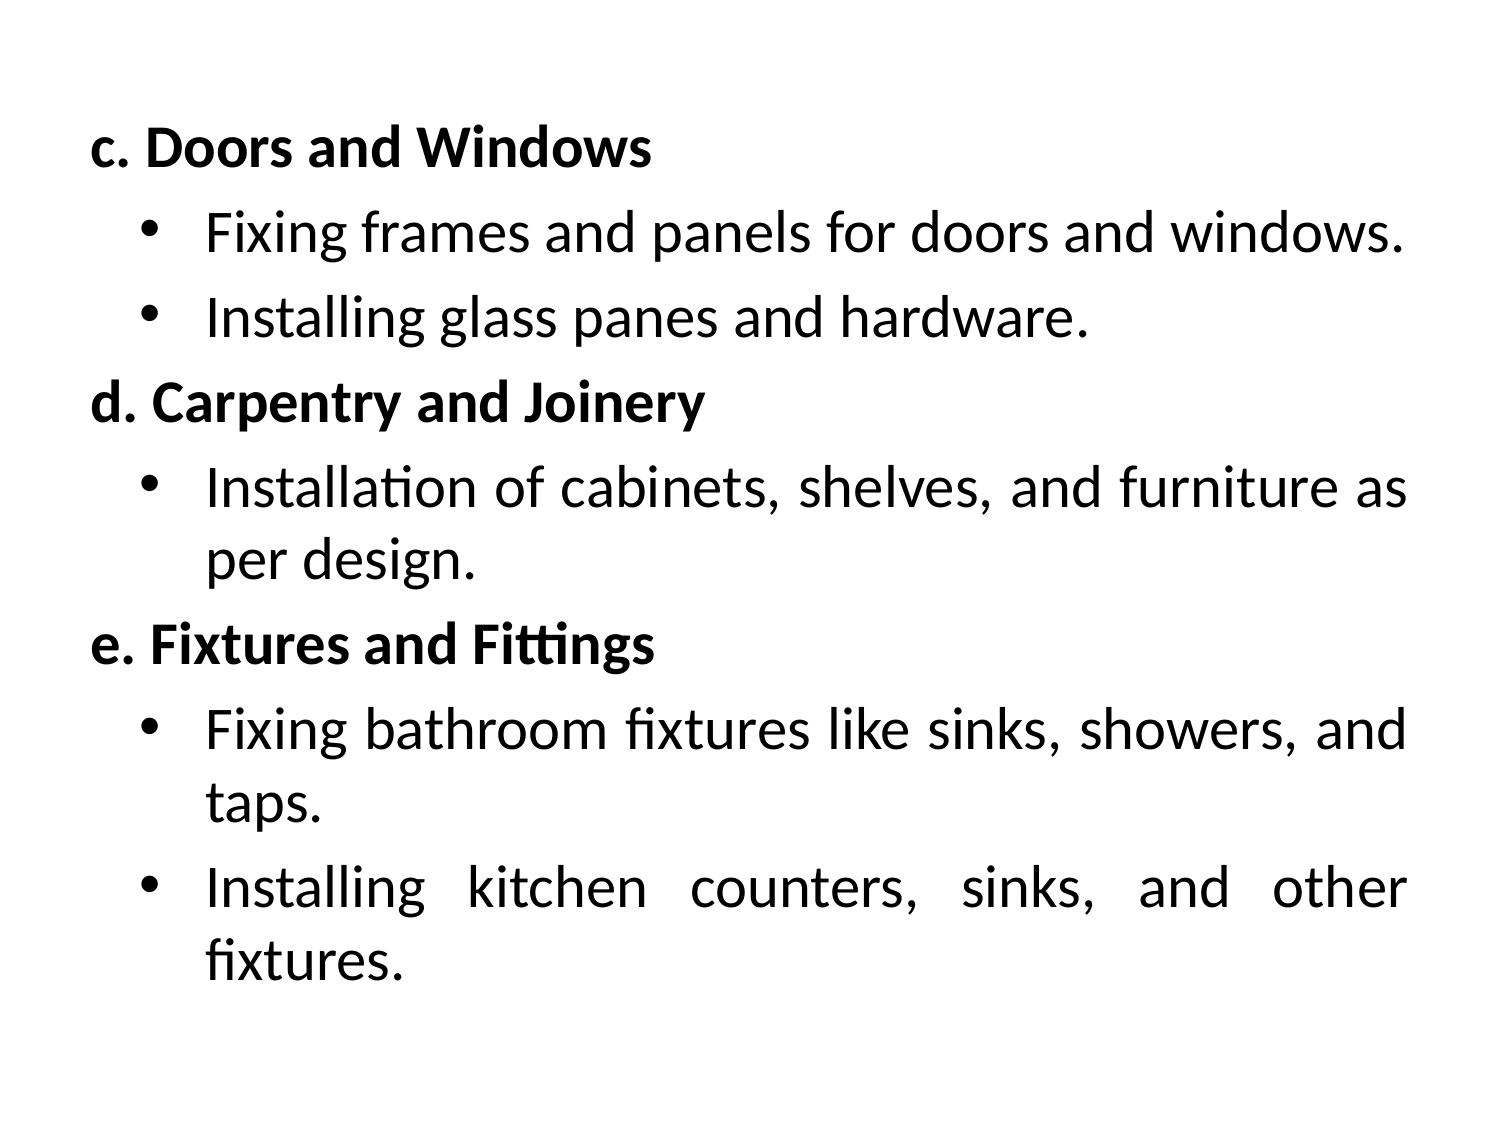

c. Doors and Windows
Fixing frames and panels for doors and windows.
Installing glass panes and hardware.
d. Carpentry and Joinery
Installation of cabinets, shelves, and furniture as per design.
e. Fixtures and Fittings
Fixing bathroom fixtures like sinks, showers, and taps.
Installing kitchen counters, sinks, and other fixtures.